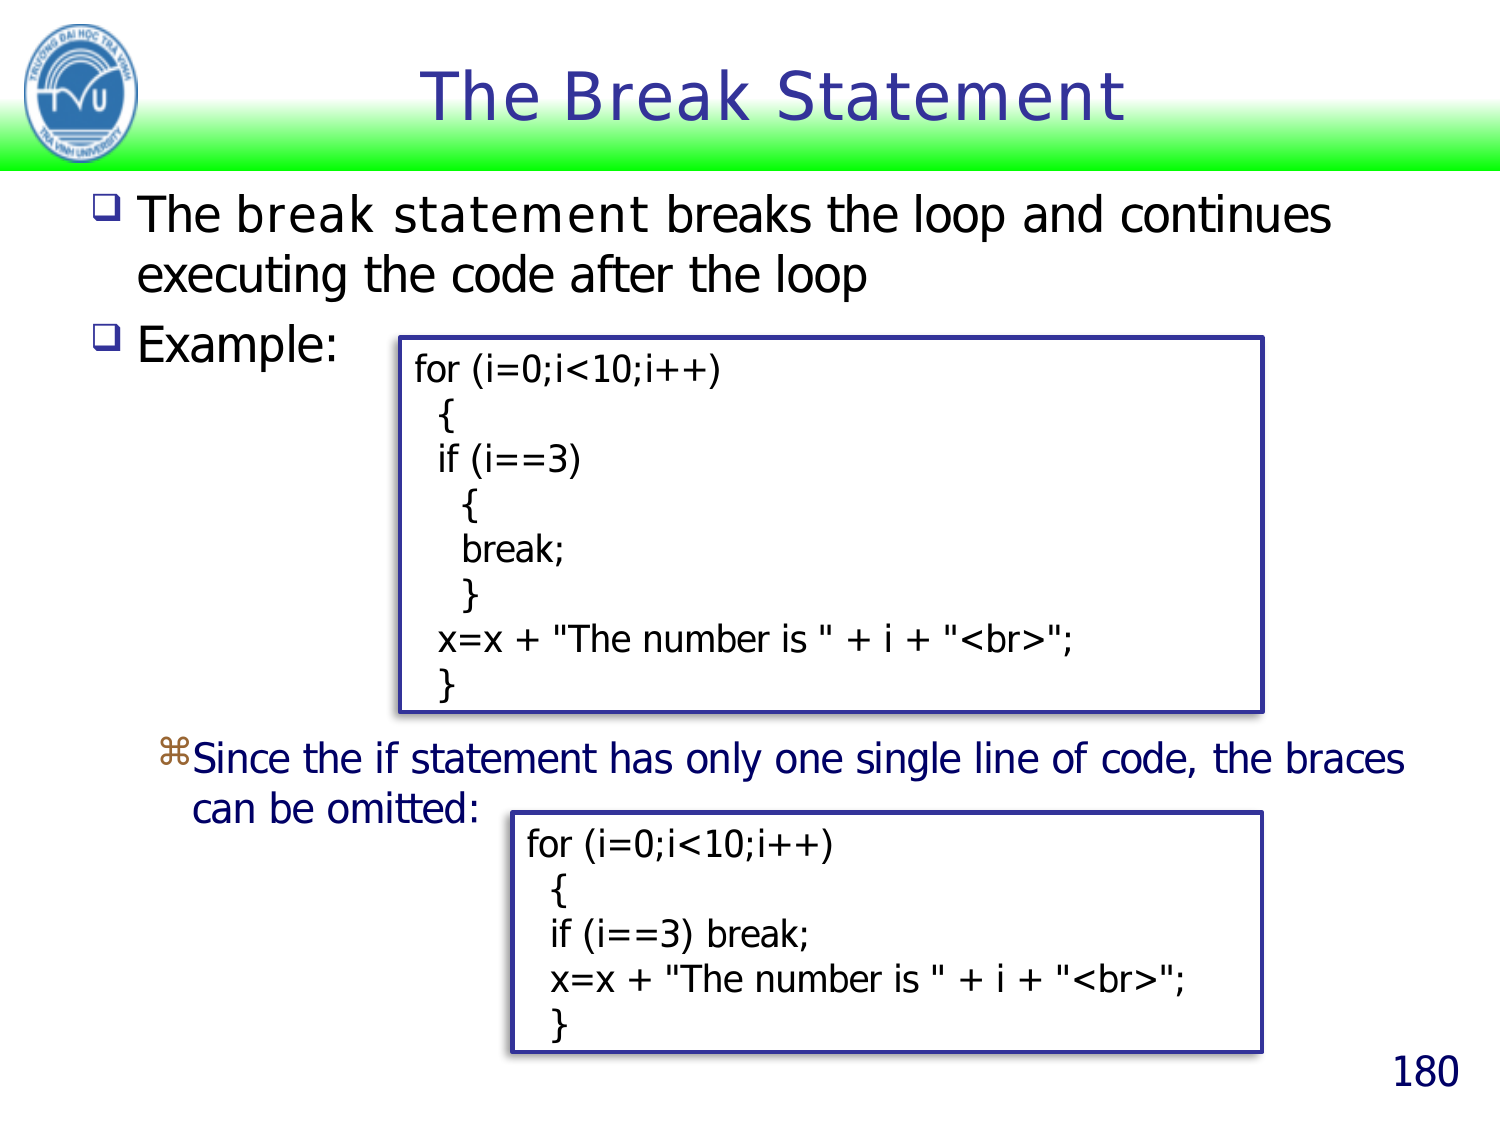

# The Break Statement
The break statement breaks the loop and continues executing the code after the loop
Example:

Since the if statement has only one single line of code, the braces can be omitted:
for (i=0;i<10;i++)
  {
  if (i==3)
    {
    break;
    }
  x=x + "The number is " + i + "<br>";
  }
for (i=0;i<10;i++)
  {
  if (i==3) break;
  x=x + "The number is " + i + "<br>";
  }
180